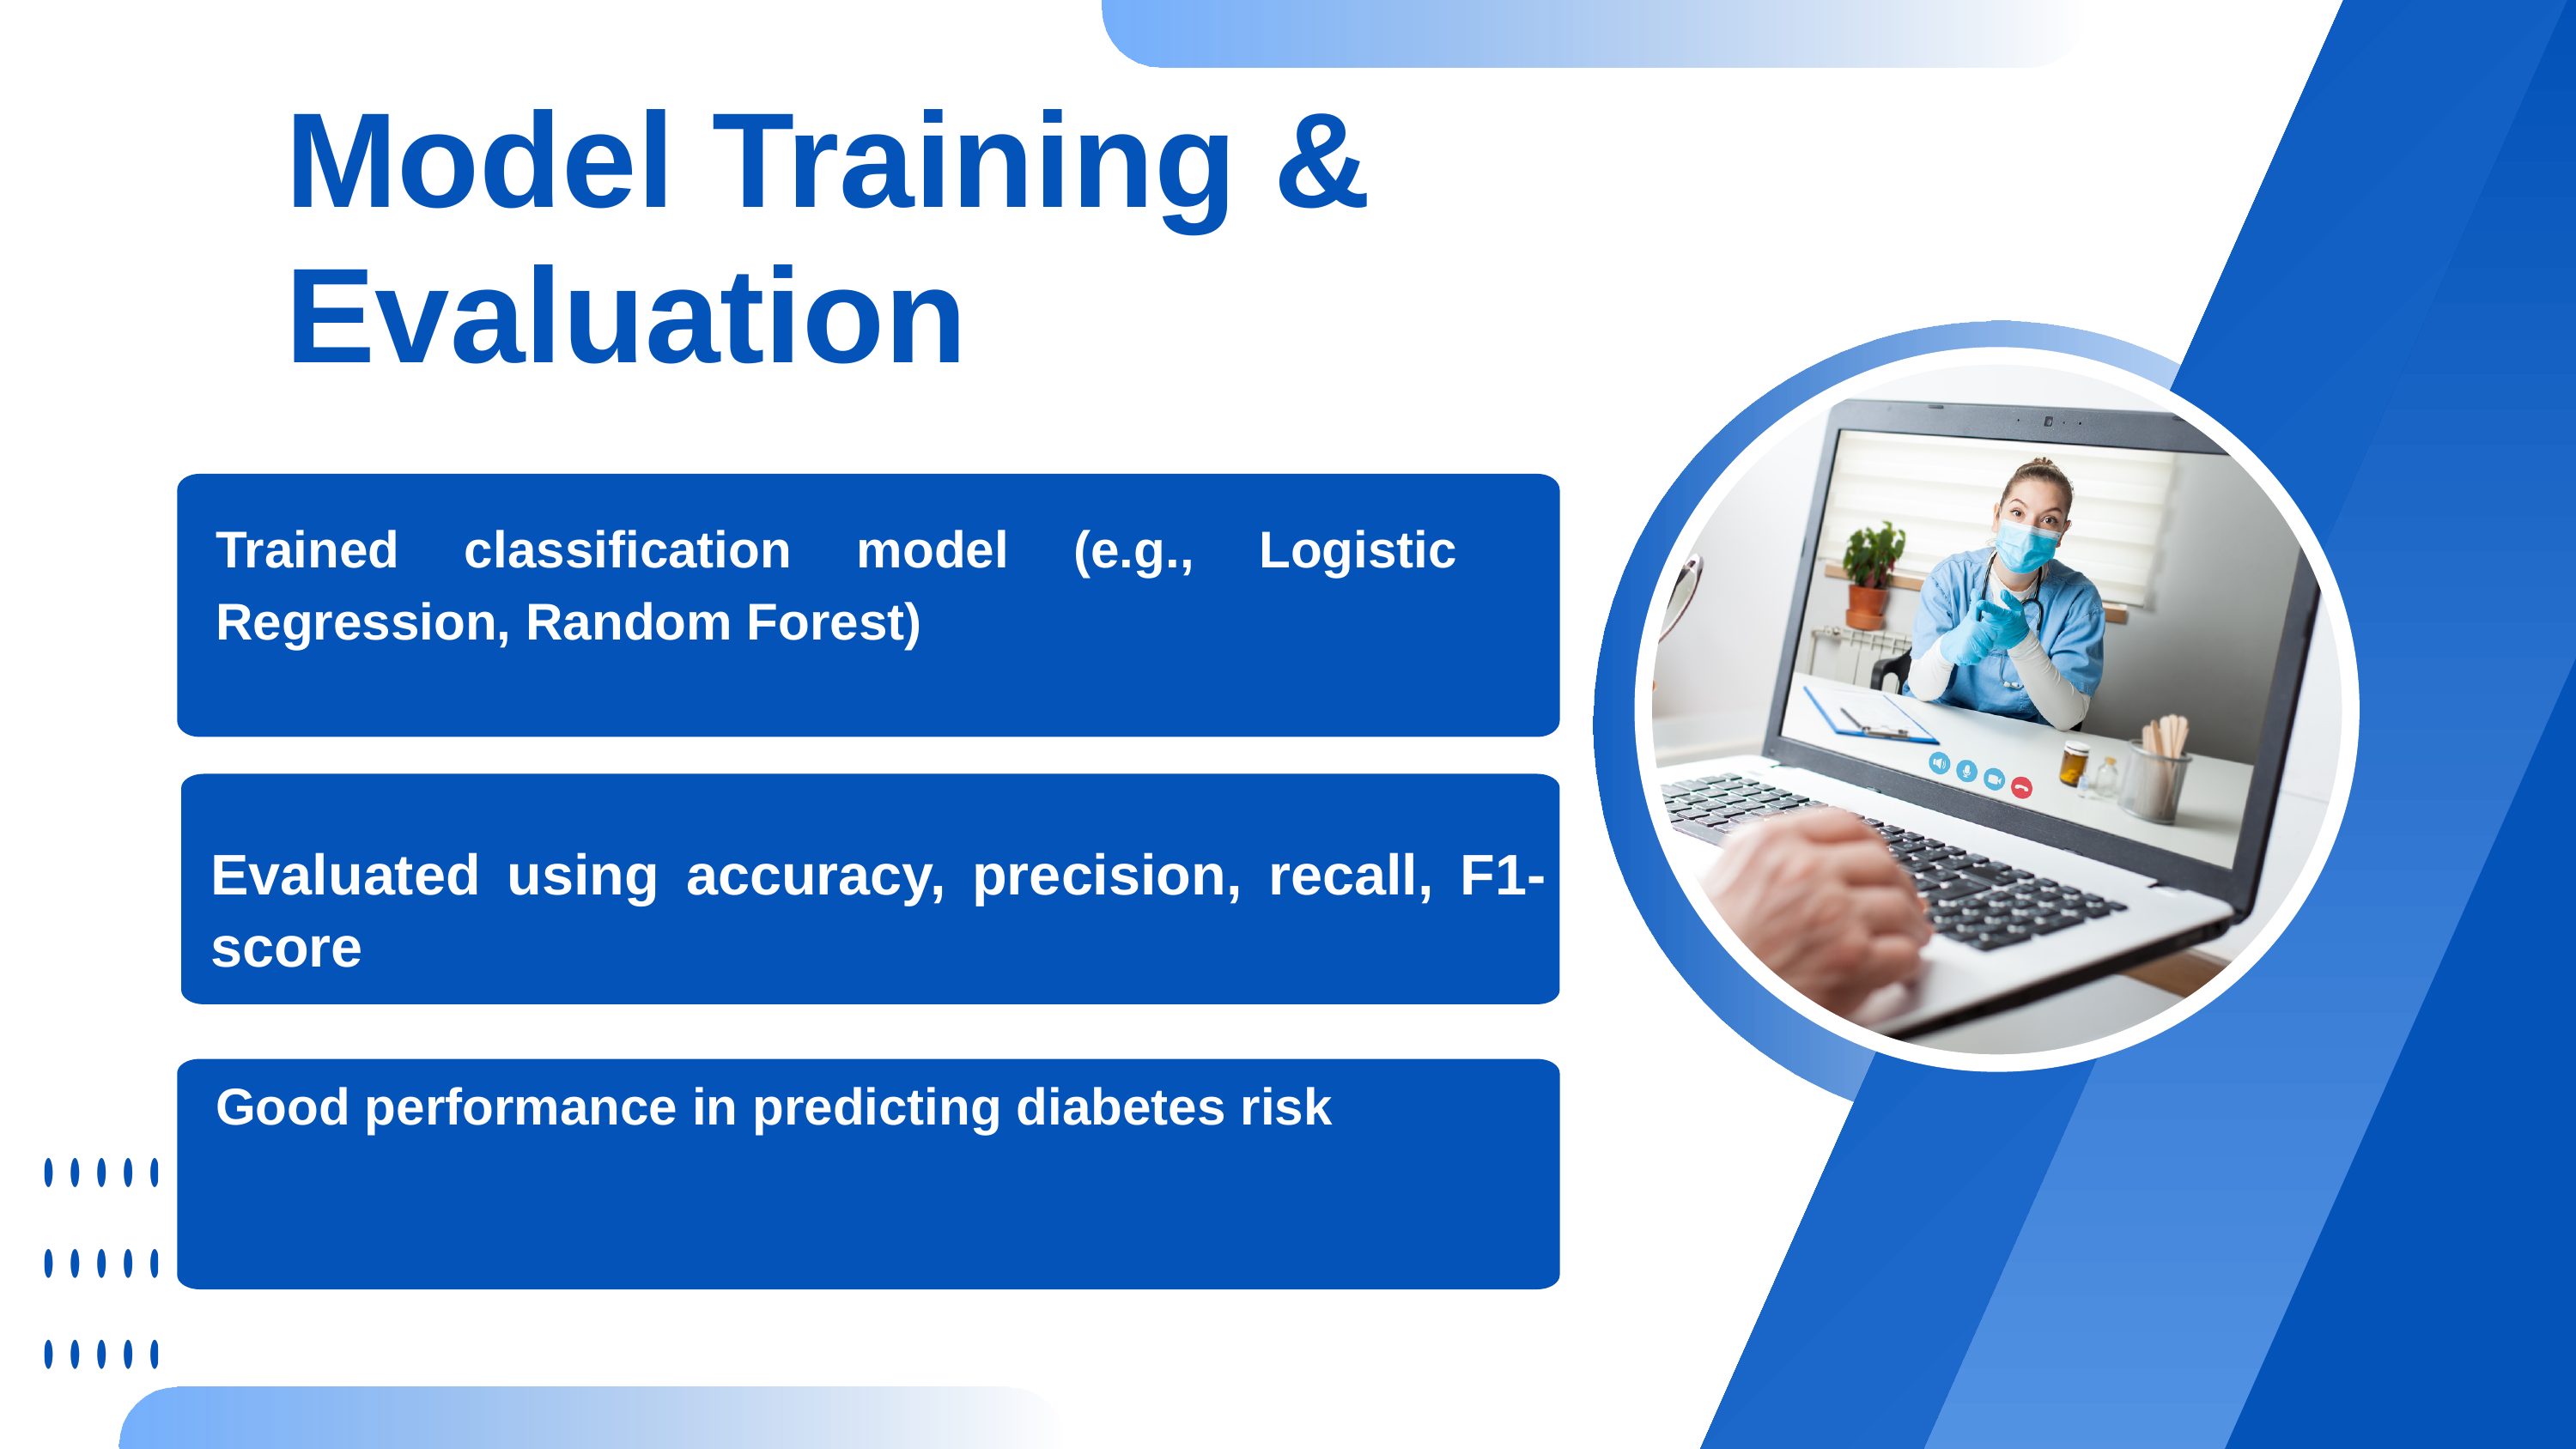

Model Training & Evaluation

Trained classification model (e.g., Logistic Regression, Random Forest)

Evaluated using accuracy, precision, recall, F1-score

Good performance in predicting diabetes risk